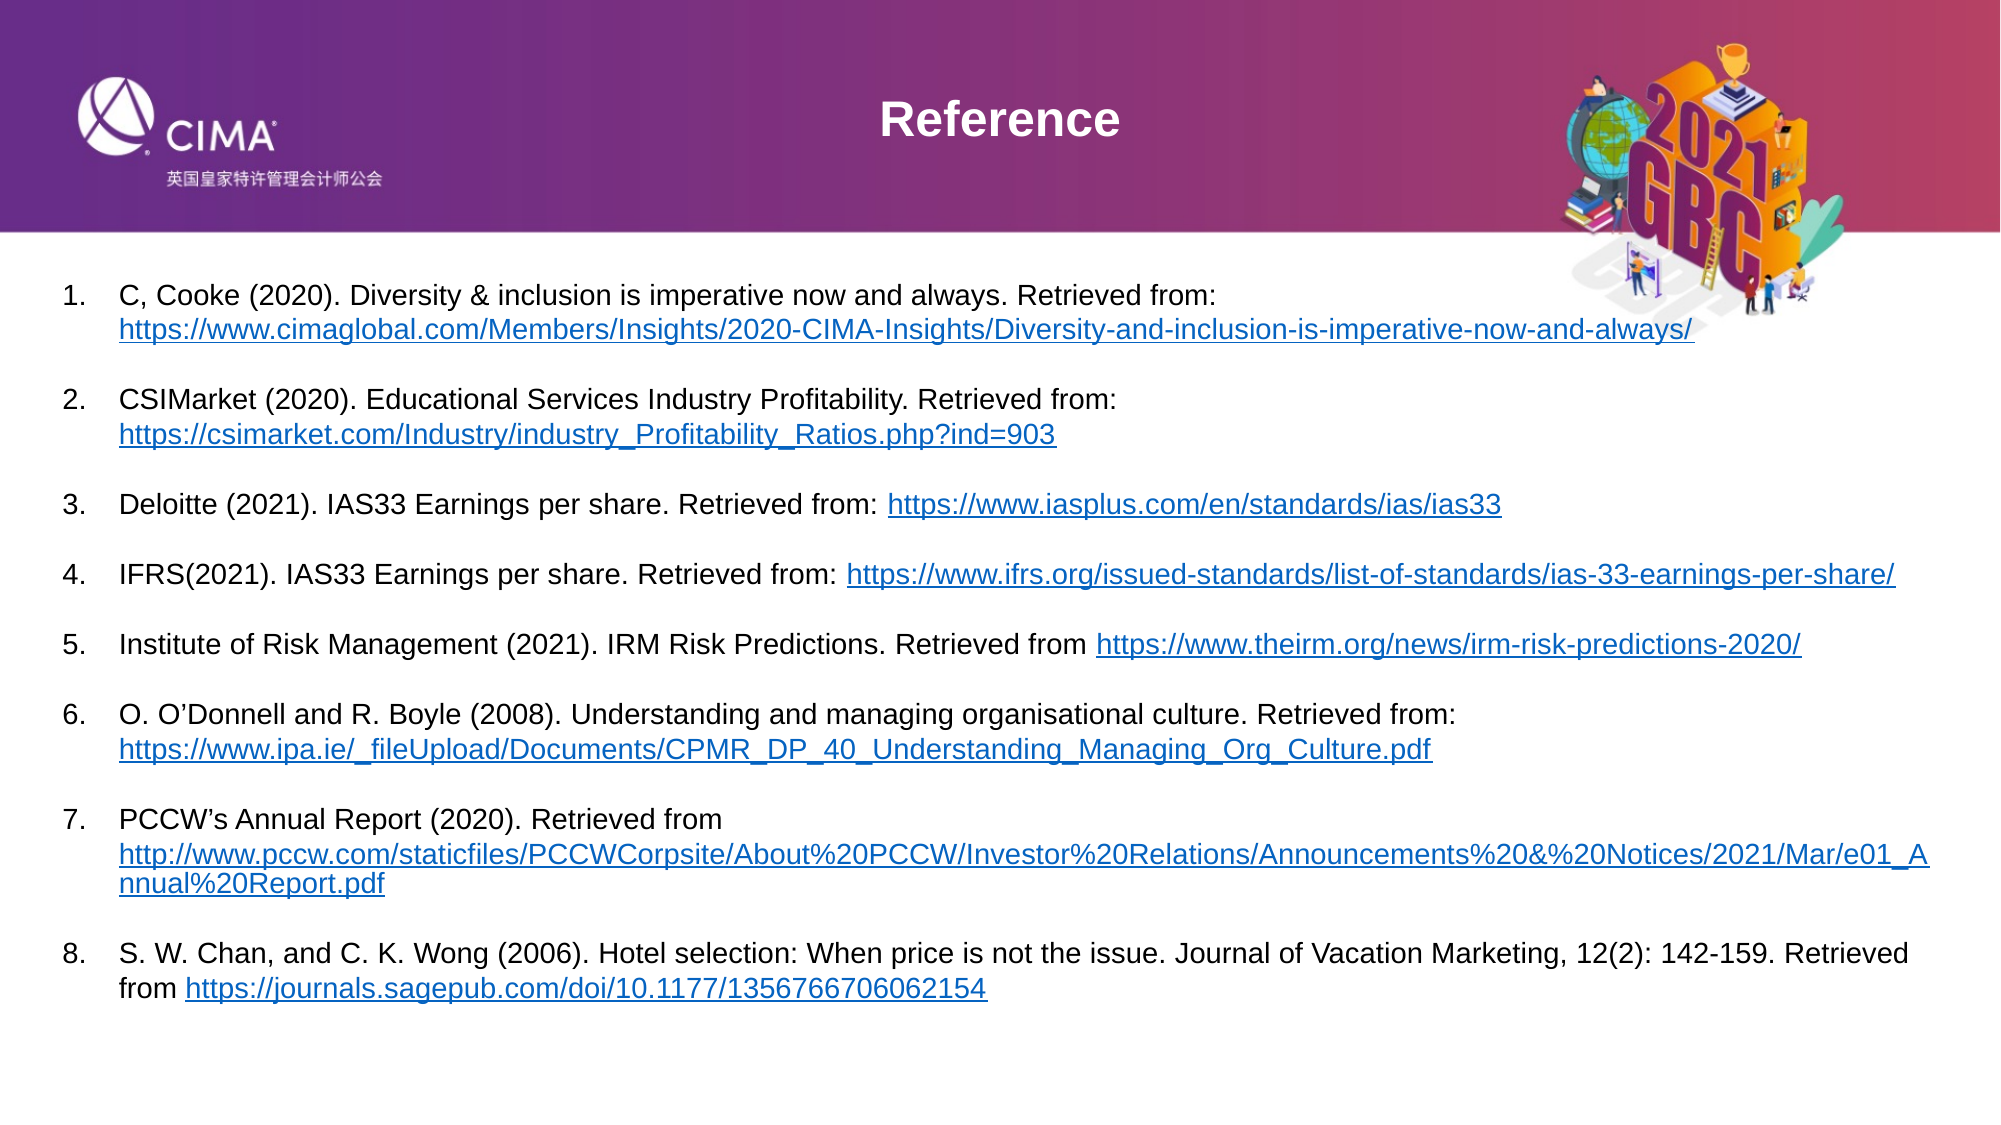

Reference
C, Cooke (2020). Diversity & inclusion is imperative now and always. Retrieved from: https://www.cimaglobal.com/Members/Insights/2020-CIMA-Insights/Diversity-and-inclusion-is-imperative-now-and-always/

CSIMarket (2020). Educational Services Industry Profitability. Retrieved from: https://csimarket.com/Industry/industry_Profitability_Ratios.php?ind=903

Deloitte (2021). IAS33 Earnings per share. Retrieved from: https://www.iasplus.com/en/standards/ias/ias33

IFRS(2021). IAS33 Earnings per share. Retrieved from: https://www.ifrs.org/issued-standards/list-of-standards/ias-33-earnings-per-share/

Institute of Risk Management (2021). IRM Risk Predictions. Retrieved from https://www.theirm.org/news/irm-risk-predictions-2020/

O. O’Donnell and R. Boyle (2008). Understanding and managing organisational culture. Retrieved from: https://www.ipa.ie/_fileUpload/Documents/CPMR_DP_40_Understanding_Managing_Org_Culture.pdf

PCCW’s Annual Report (2020). Retrieved from http://www.pccw.com/staticfiles/PCCWCorpsite/About%20PCCW/Investor%20Relations/Announcements%20&%20Notices/2021/Mar/e01_Annual%20Report.pdf

S. W. Chan, and C. K. Wong (2006). Hotel selection: When price is not the issue. Journal of Vacation Marketing, 12(2): 142-159. Retrieved from https://journals.sagepub.com/doi/10.1177/1356766706062154